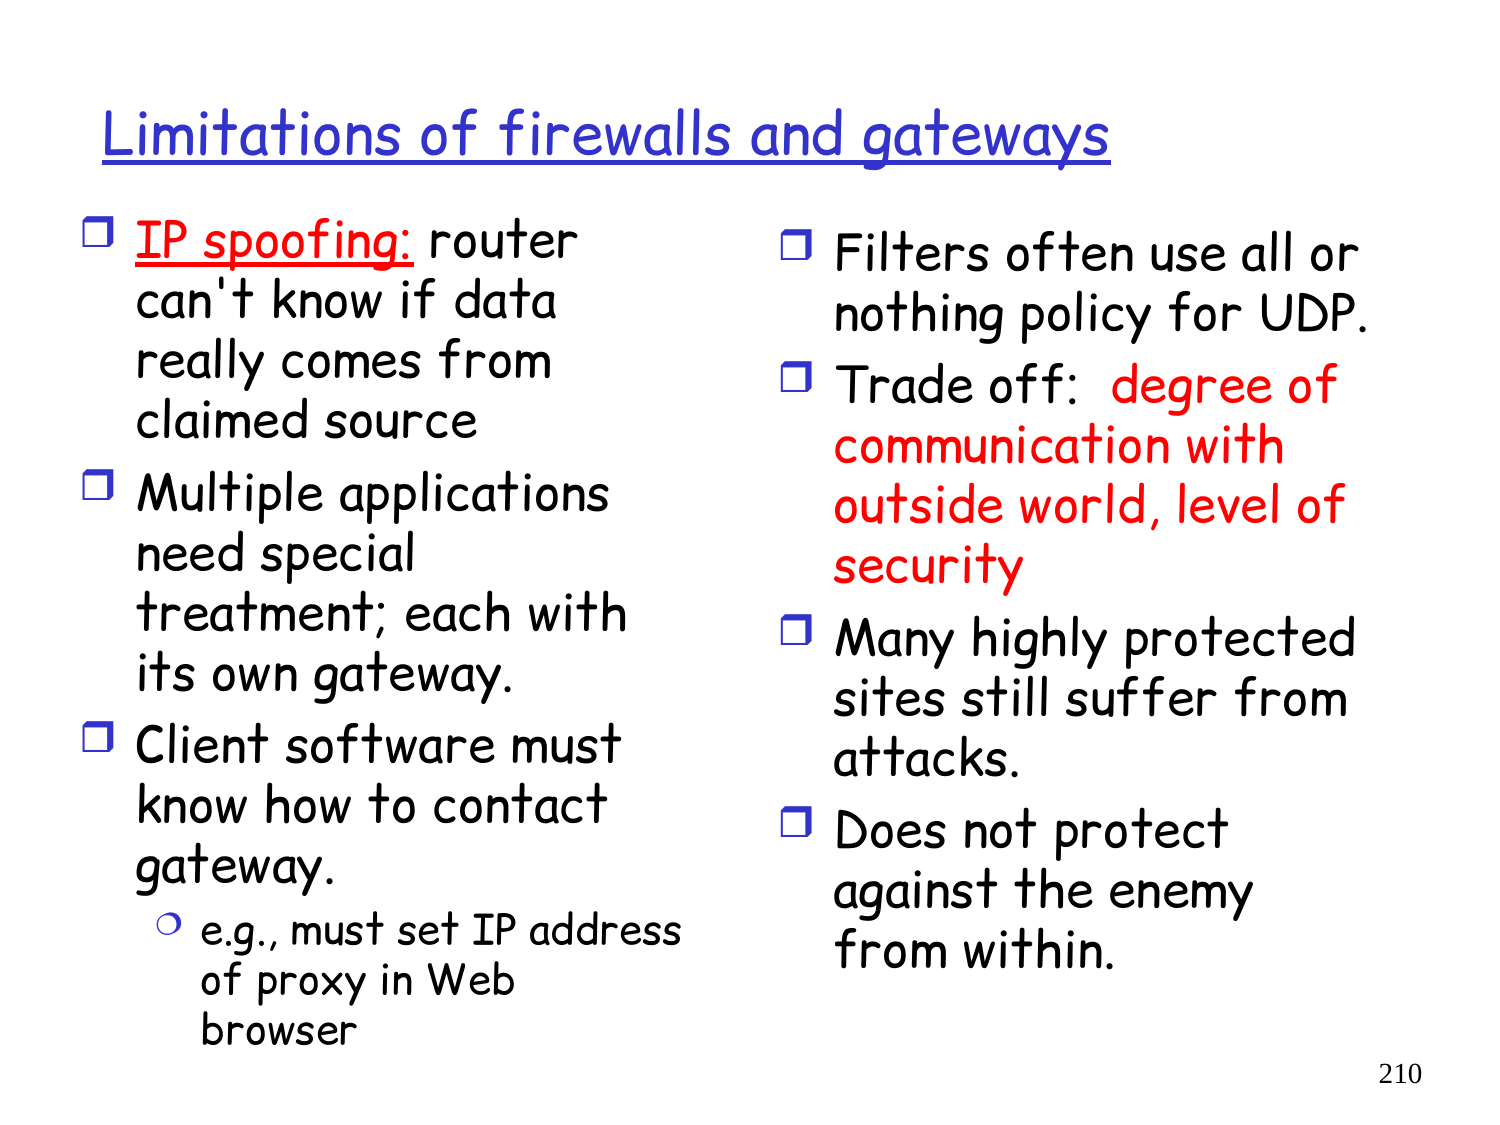

# Limitations of firewalls and gateways
IP spoofing: router can't know if data really comes from claimed source
Multiple applications need special treatment; each with its own gateway.
Client software must know how to contact gateway.
e.g., must set IP address of proxy in Web browser
Filters often use all or nothing policy for UDP.
Trade off:  degree of communication with outside world, level of security
Many highly protected sites still suffer from attacks.
Does not protect against the enemy from within.